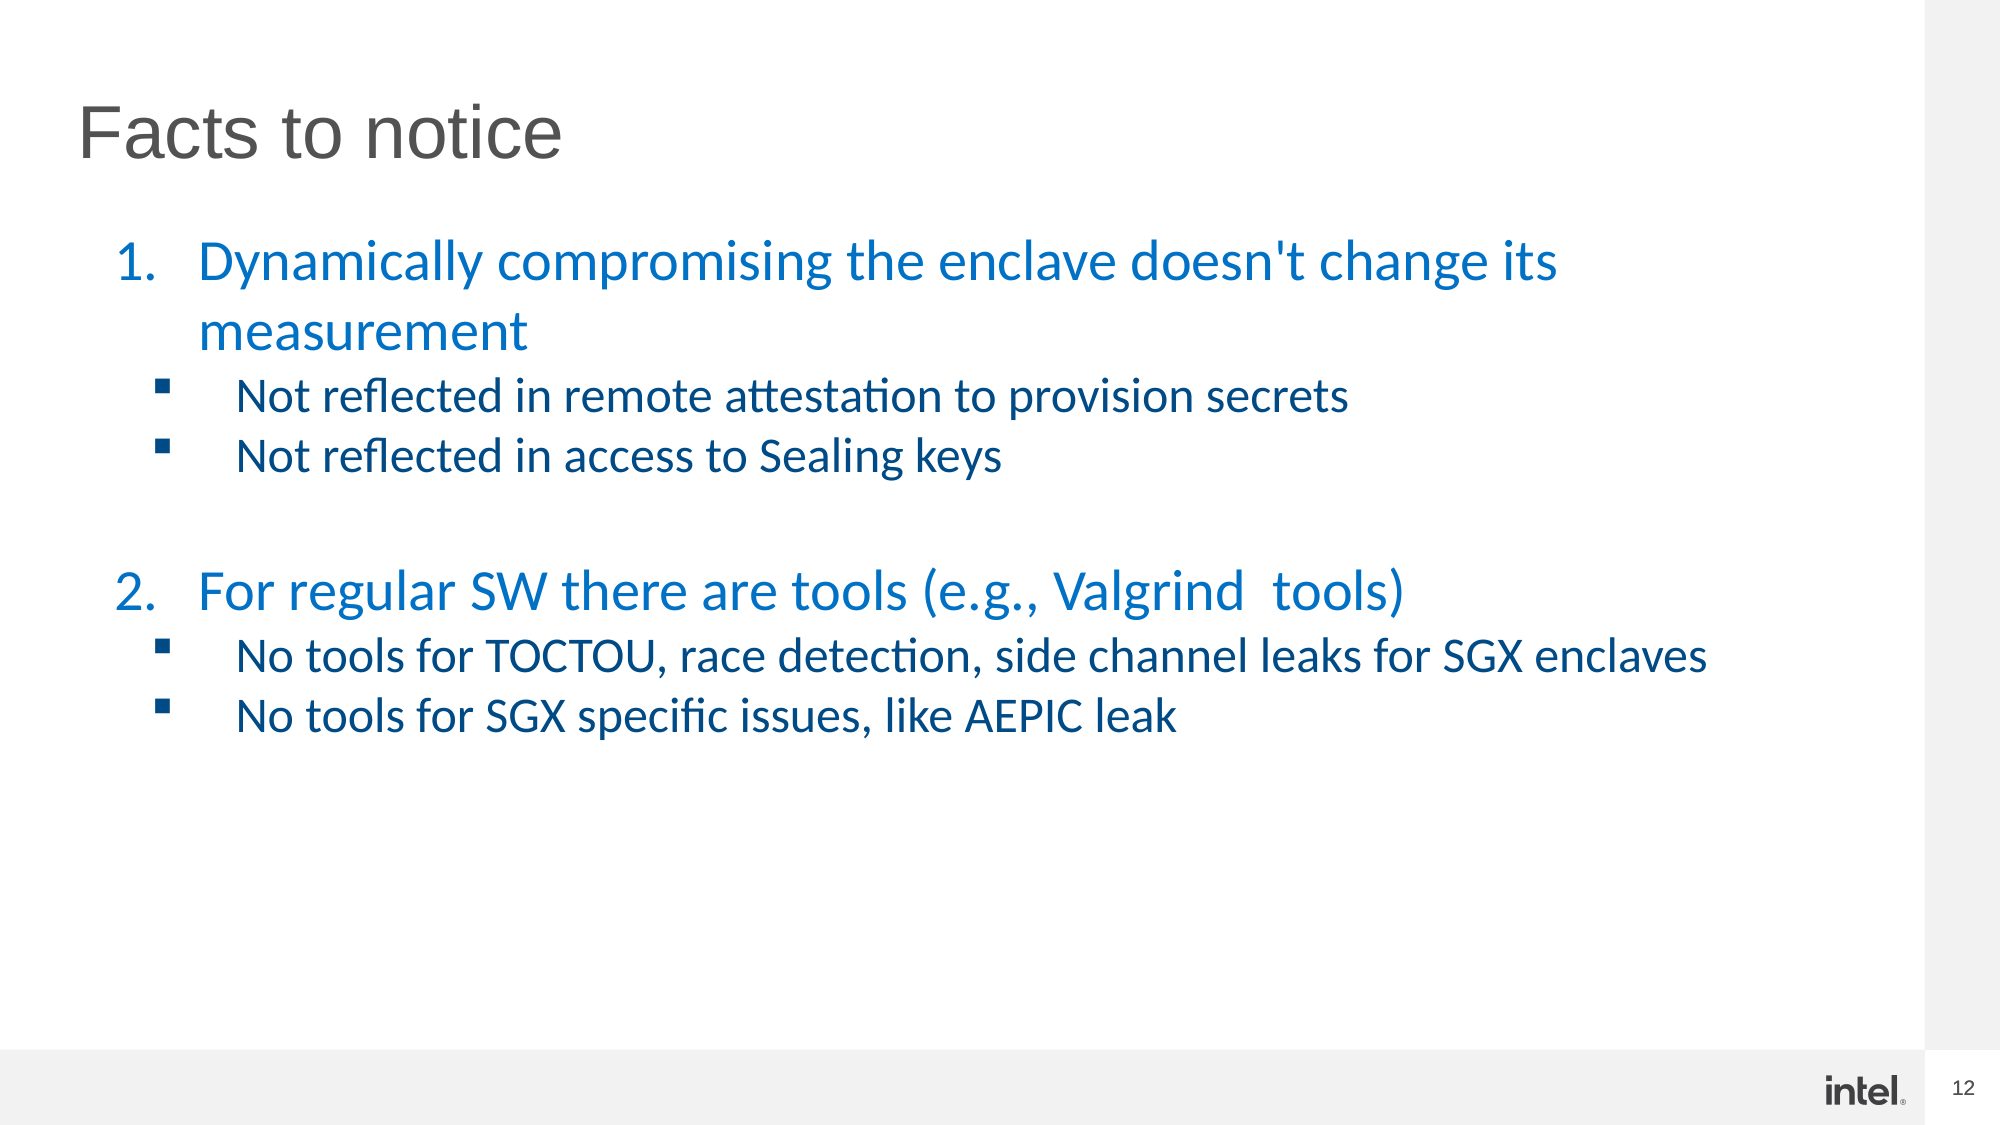

# Facts to notice
Dynamically compromising the enclave doesn't change its measurement
Not reflected in remote attestation to provision secrets
Not reflected in access to Sealing keys

For regular SW there are tools (e.g., Valgrind  tools)
No tools for TOCTOU, race detection, side channel leaks for SGX enclaves
No tools for SGX specific issues, like AEPIC leak

12